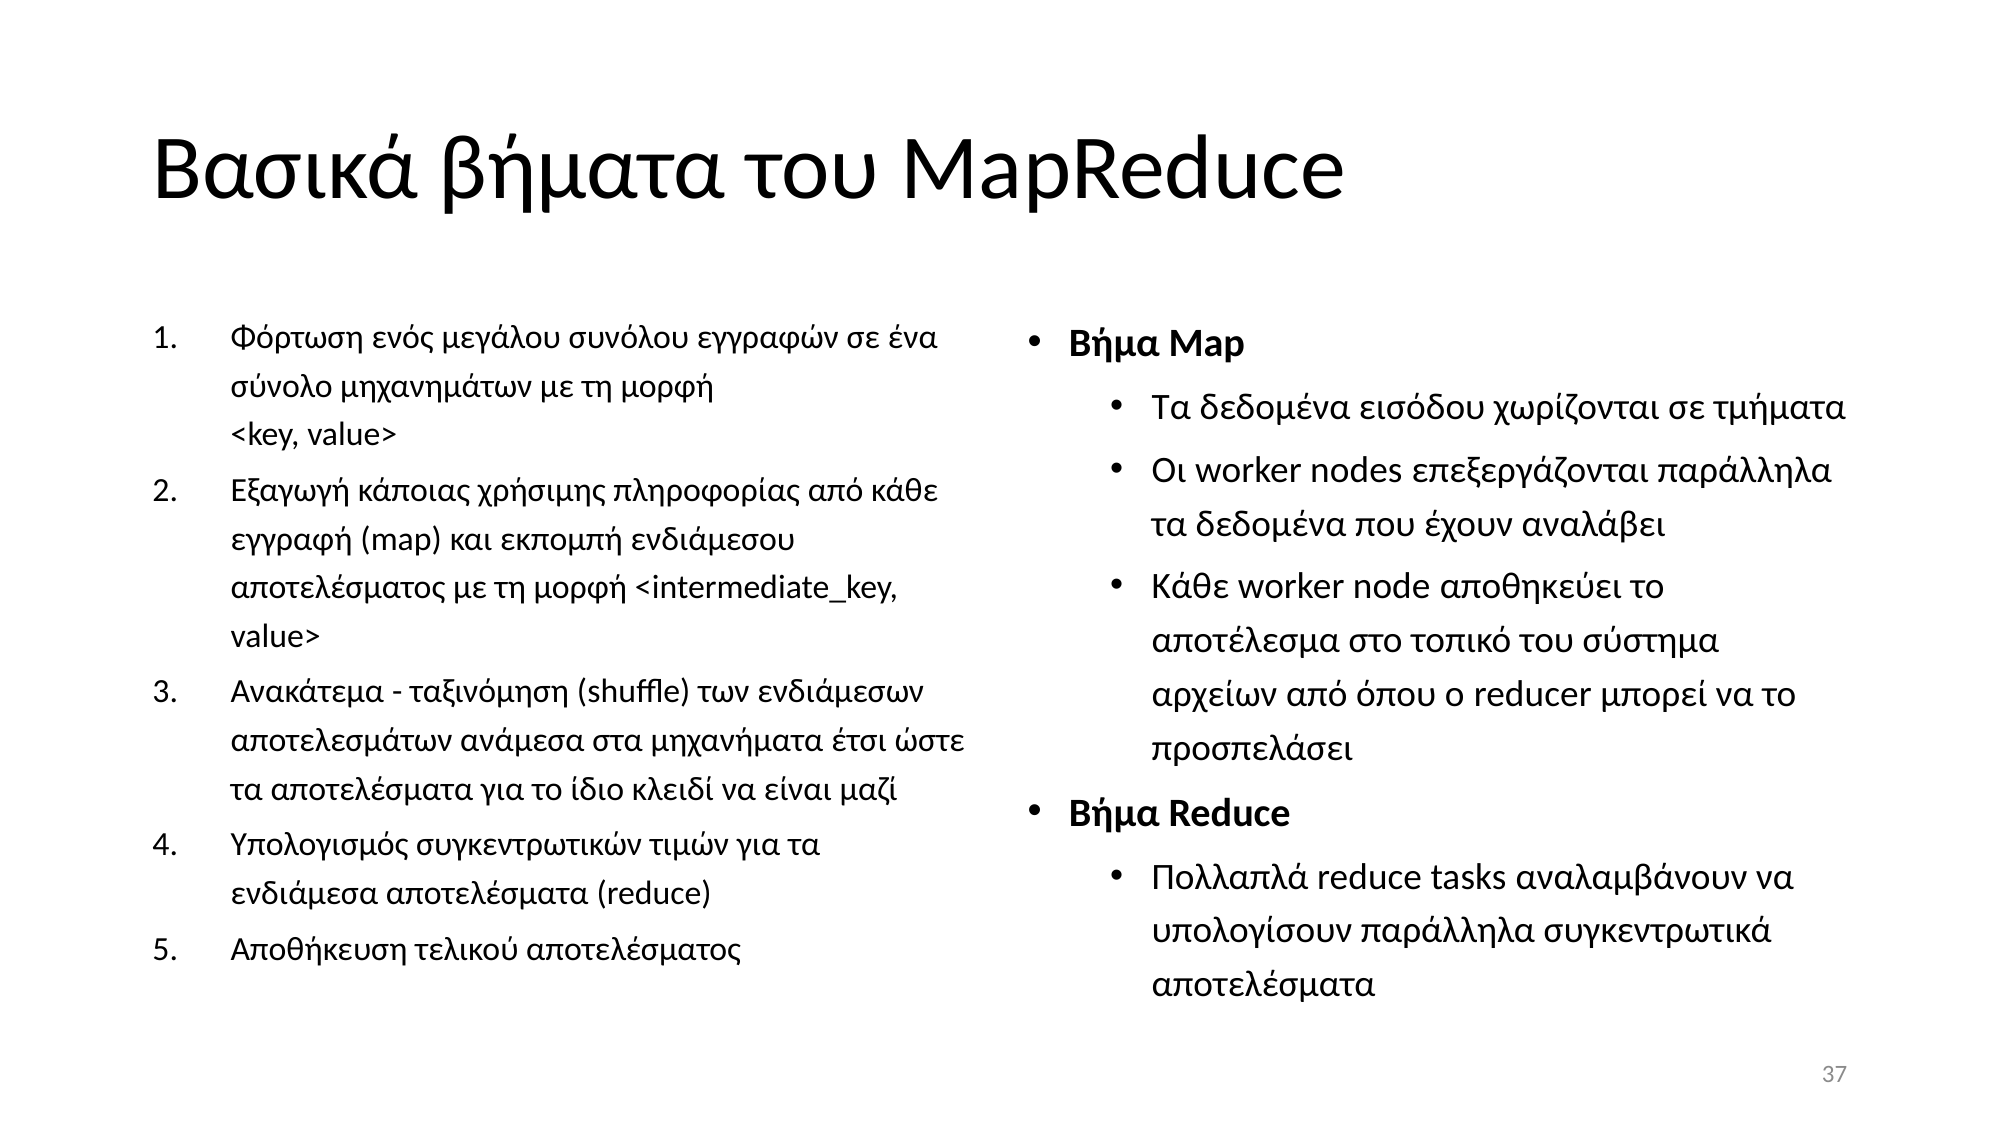

# Βασικά βήματα του MapReduce
Φόρτωση ενός μεγάλου συνόλου εγγραφών σε ένα σύνολο μηχανημάτων με τη μορφή
<key, value>
Εξαγωγή κάποιας χρήσιμης πληροφορίας από κάθε εγγραφή (map) και εκπομπή ενδιάμεσου αποτελέσματος με τη μορφή <intermediate_key, value>
Ανακάτεμα - ταξινόμηση (shuffle) των ενδιάμεσων αποτελεσμάτων ανάμεσα στα μηχανήματα έτσι ώστε τα αποτελέσματα για το ίδιο κλειδί να είναι μαζί
Υπολογισμός συγκεντρωτικών τιμών για τα ενδιάμεσα αποτελέσματα (reduce)
Αποθήκευση τελικού αποτελέσματος
Βήμα Map
Τα δεδομένα εισόδου χωρίζονται σε τμήματα
Οι worker nodes επεξεργάζονται παράλληλα τα δεδομένα που έχουν αναλάβει
Κάθε worker node αποθηκεύει το αποτέλεσμα στο τοπικό του σύστημα αρχείων από όπου ο reducer μπορεί να το προσπελάσει
Βήμα Reduce
Πολλαπλά reduce tasks αναλαμβάνουν να υπολογίσουν παράλληλα συγκεντρωτικά αποτελέσματα
37